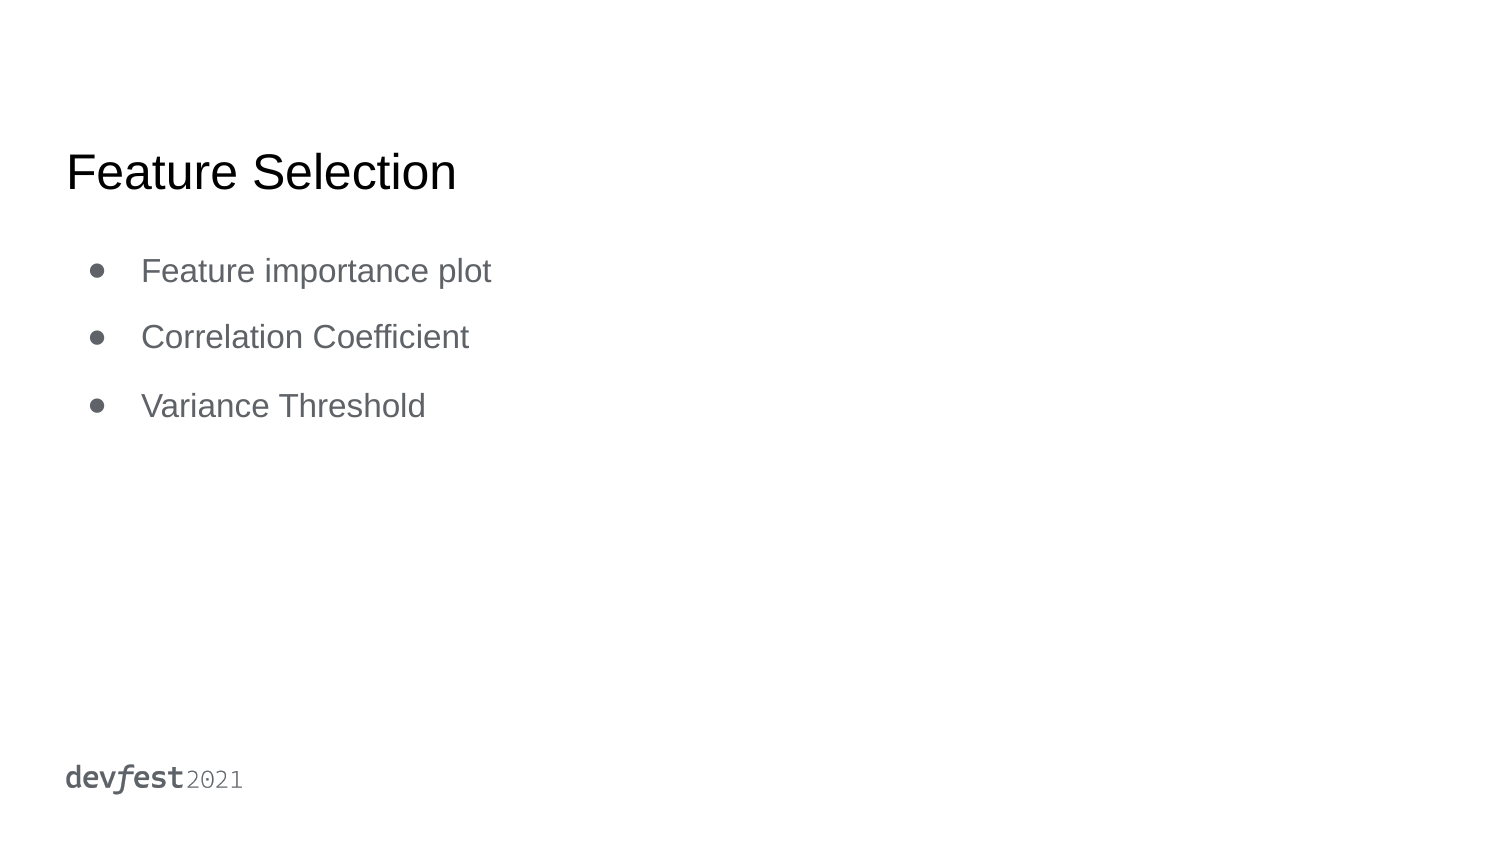

# Feature Selection
Feature importance plot
Correlation Coefficient
Variance Threshold